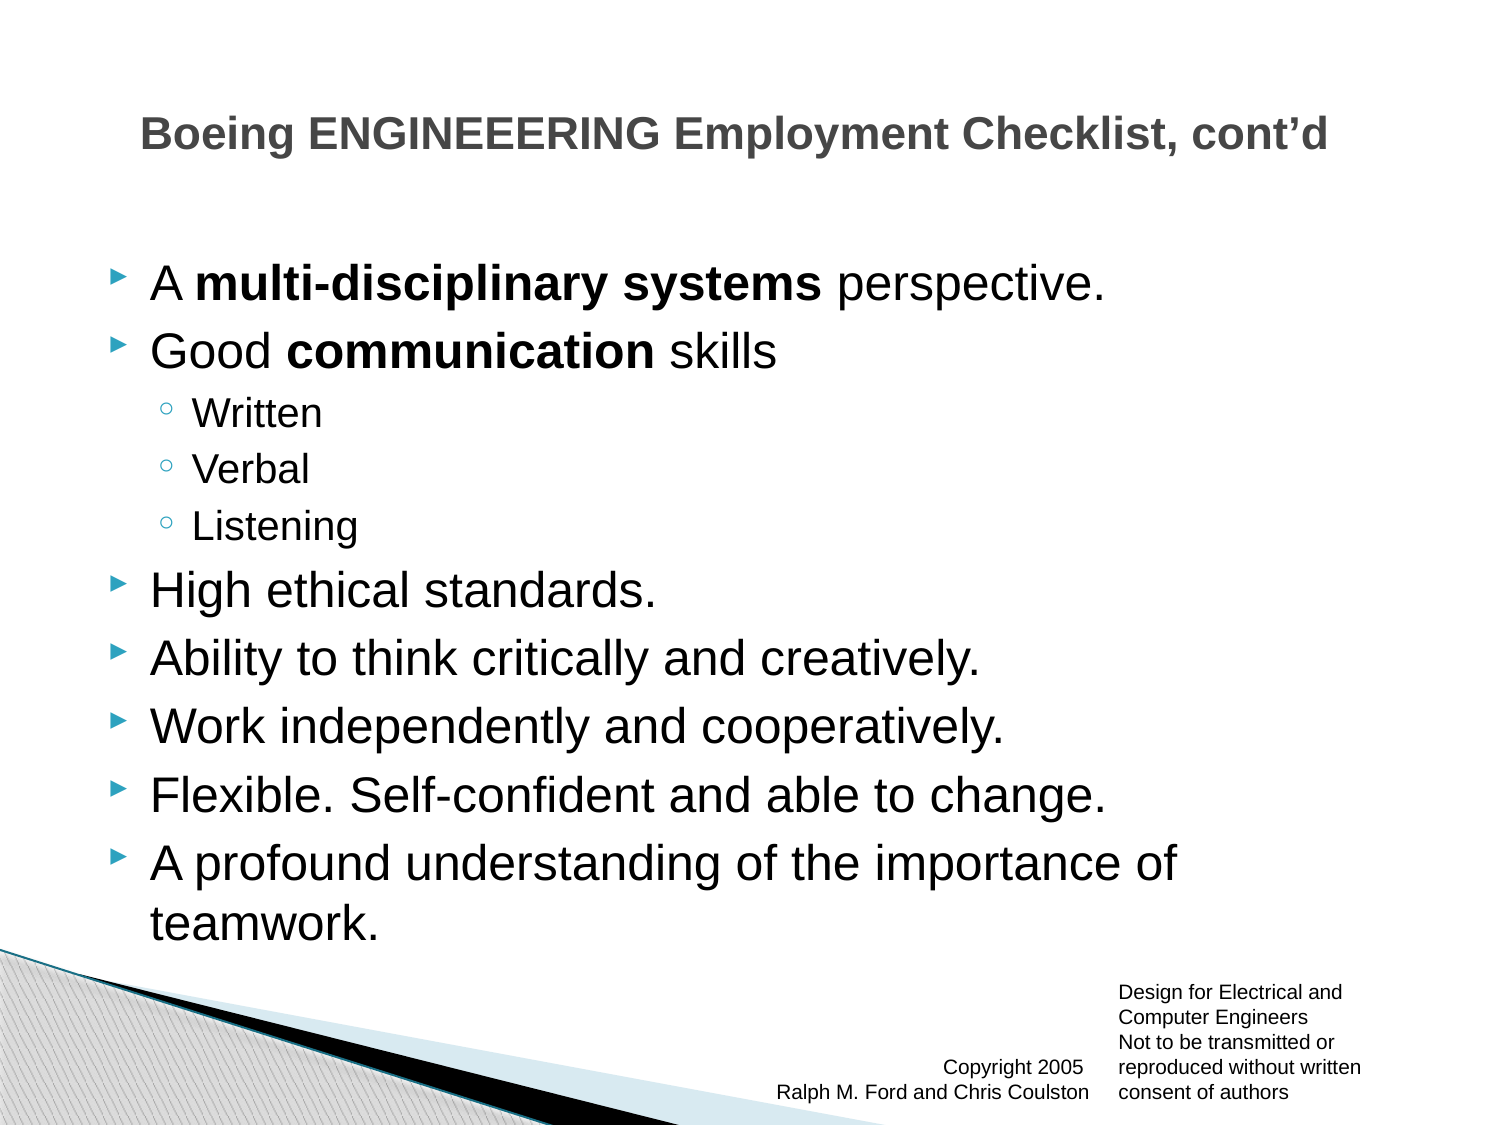

# Boeing ENGINEEERING Employment Checklist, cont’d
A multi-disciplinary systems perspective.
Good communication skills
Written
Verbal
Listening
High ethical standards.
Ability to think critically and creatively.
Work independently and cooperatively.
Flexible. Self-confident and able to change.
A profound understanding of the importance of teamwork.
Copyright 2005
Ralph M. Ford and Chris Coulston

Design for Electrical and Computer Engineers
Not to be transmitted or reproduced without written consent of authors